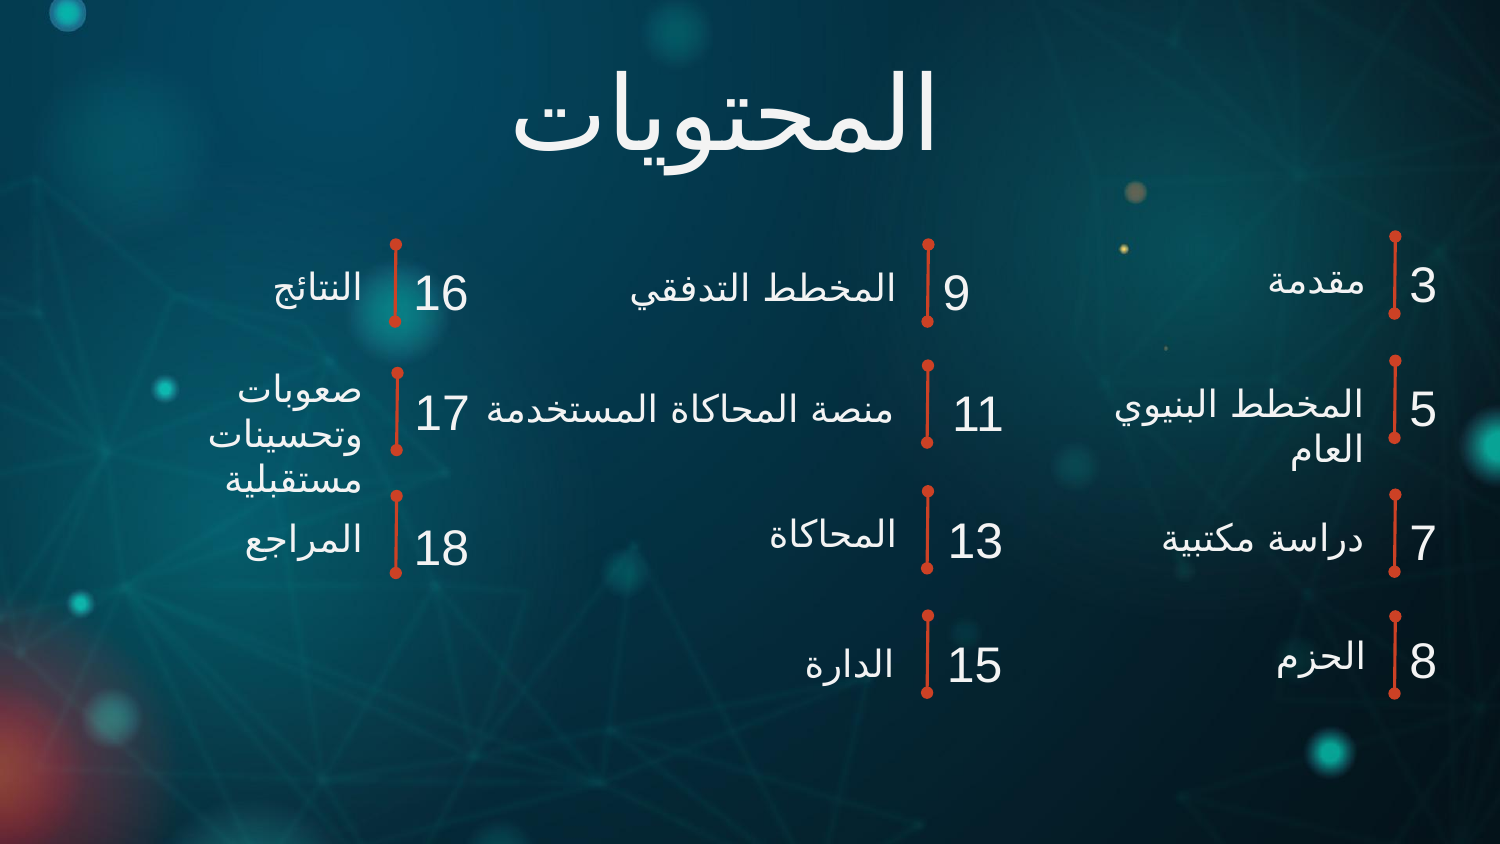

# المحتويات
مقدمة
3
النتائج
المخطط التدفقي
16
9
صعوبات وتحسينات مستقبلية
المخطط البنيوي  العام
5
17
منصة المحاكاة المستخدمة
11
المحاكاة
13
دراسة مكتبية
7
المراجع
18
الحزم
8
15
الدارة